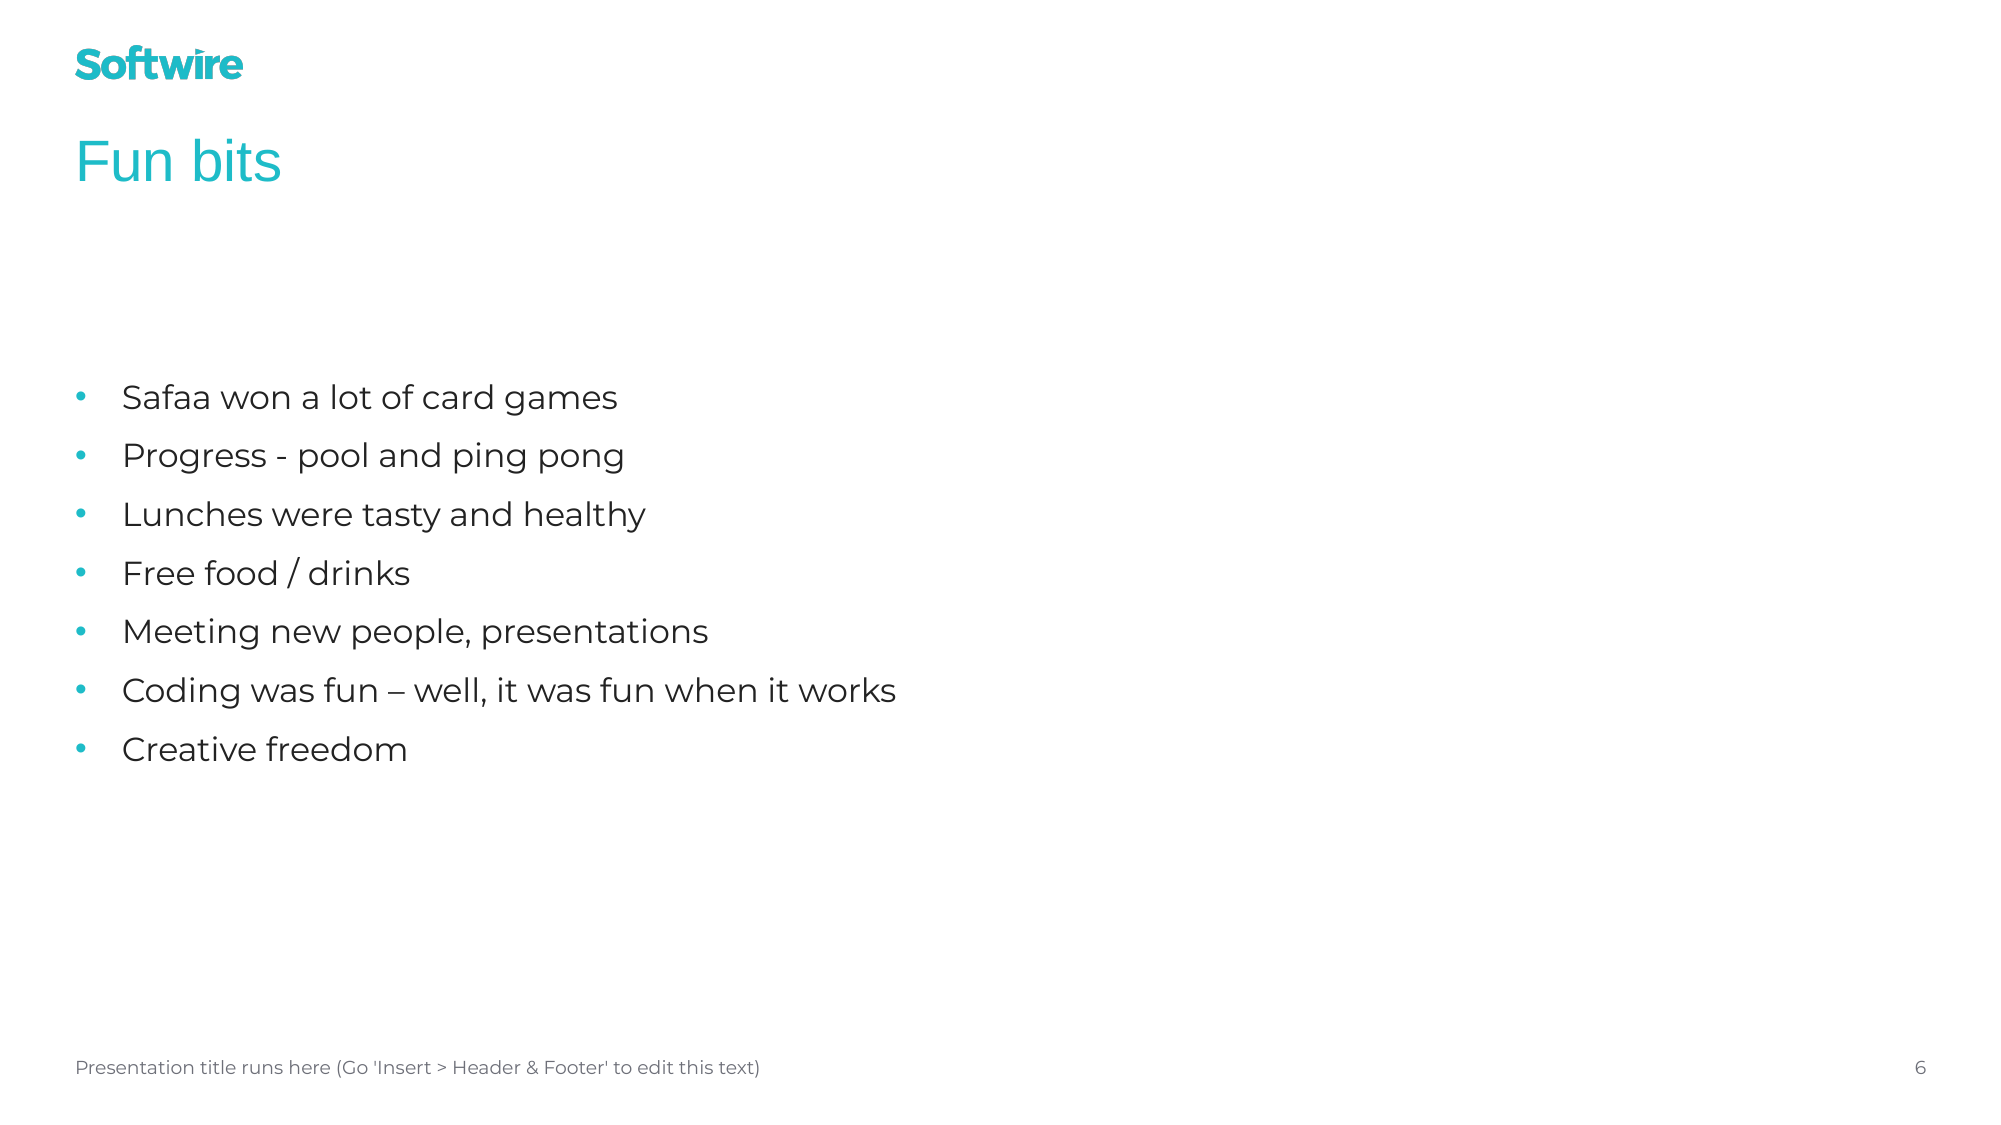

# Fun bits

Safaa won a lot of card games
Progress - pool and ping pong
Lunches were tasty and healthy
Free food / drinks
Meeting new people, presentations
Coding was fun – well, it was fun when it works
Creative freedom
Presentation title runs here (Go 'Insert > Header & Footer' to edit this text)
6